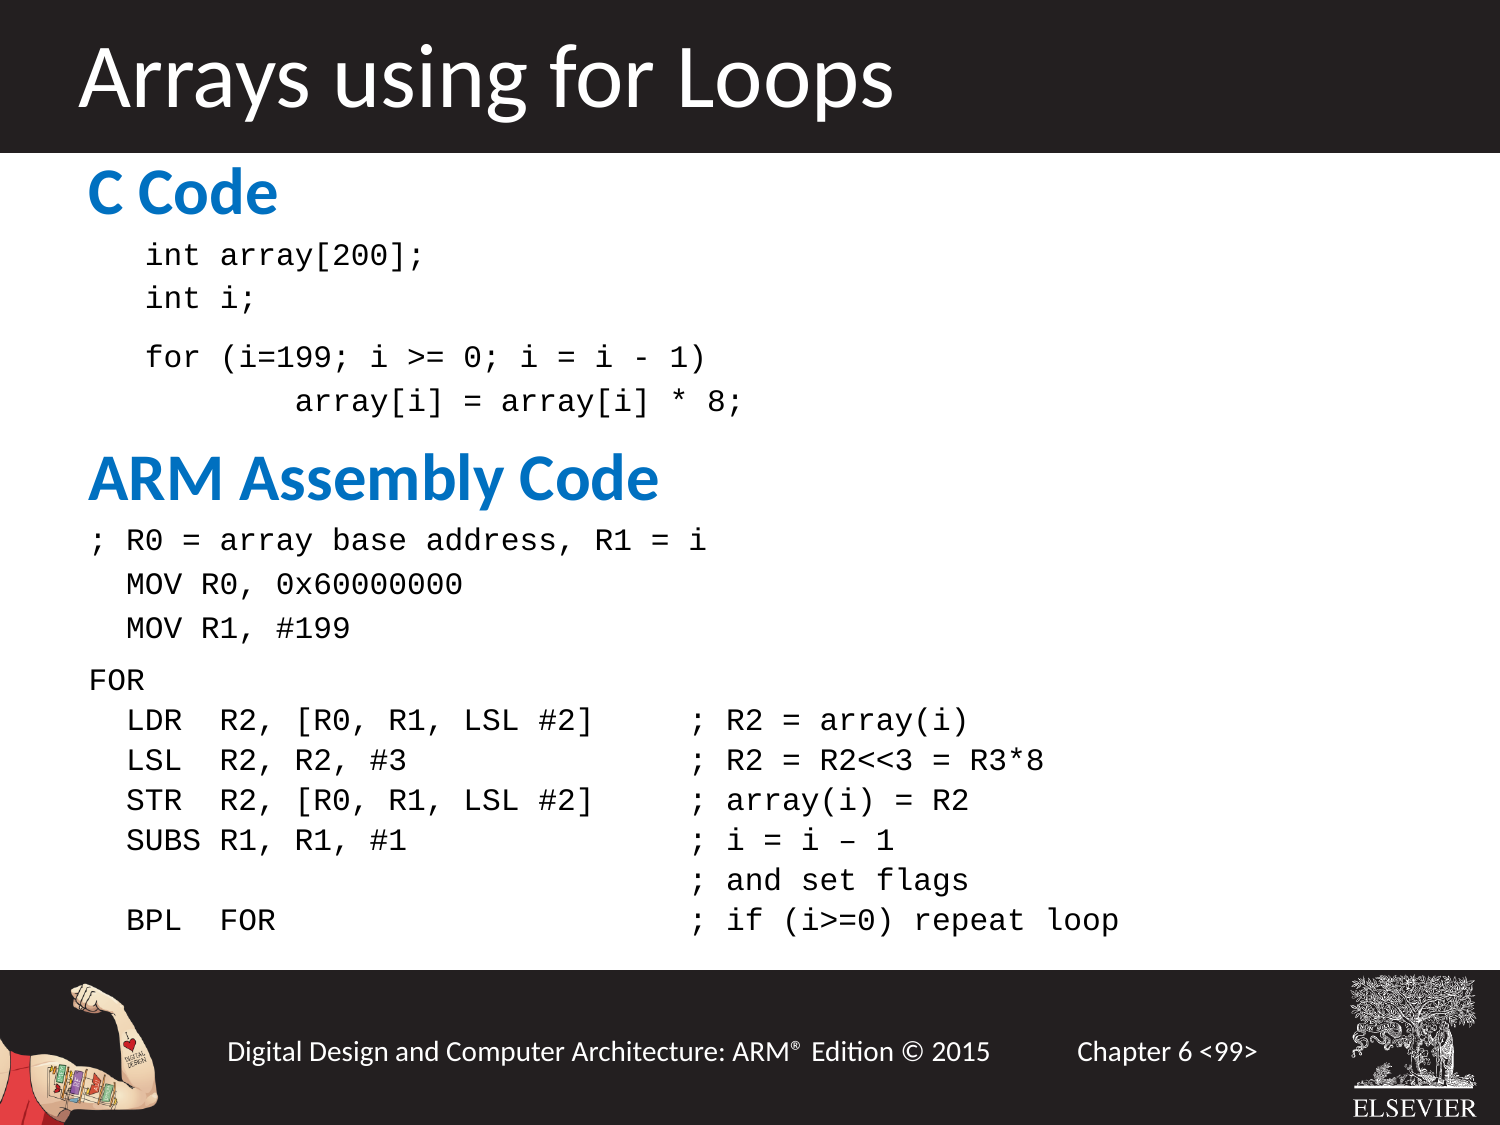

Arrays using for Loops
C Code
	int array[200];
	int i;

	for (i=199; i >= 0; i = i - 1)
  		array[i] = array[i] * 8;

ARM Assembly Code
; R0 = array base address, R1 = i
  MOV R0, 0x60000000
  MOV R1, #199

FOR
  LDR  R2, [R0, R1, LSL #2]	; R2 = array(i)
  LSL  R2, R2, #3		; R2 = R2<<3 = R3*8
  STR  R2, [R0, R1, LSL #2]	; array(i) = R2
  SUBS R1, R1, #1		; i = i – 1
				; and set flags
  BPL  FOR			; if (i>=0) repeat loop